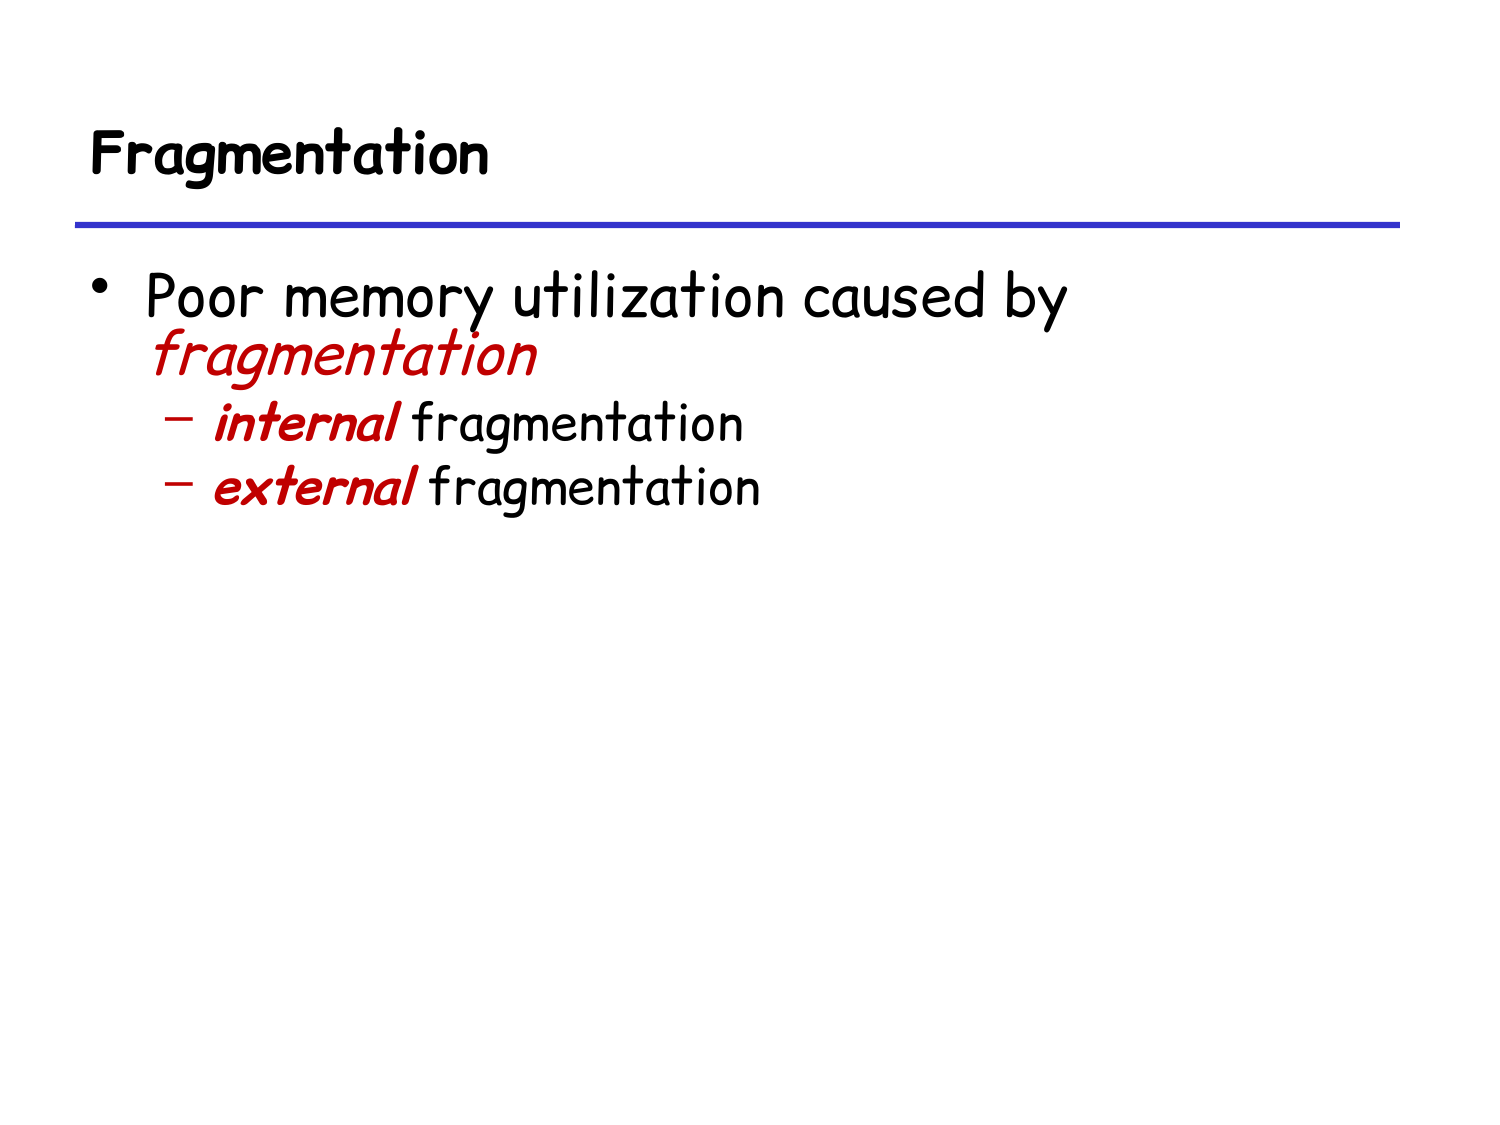

# Fragmentation
Poor memory utilization caused by fragmentation
internal fragmentation
external fragmentation